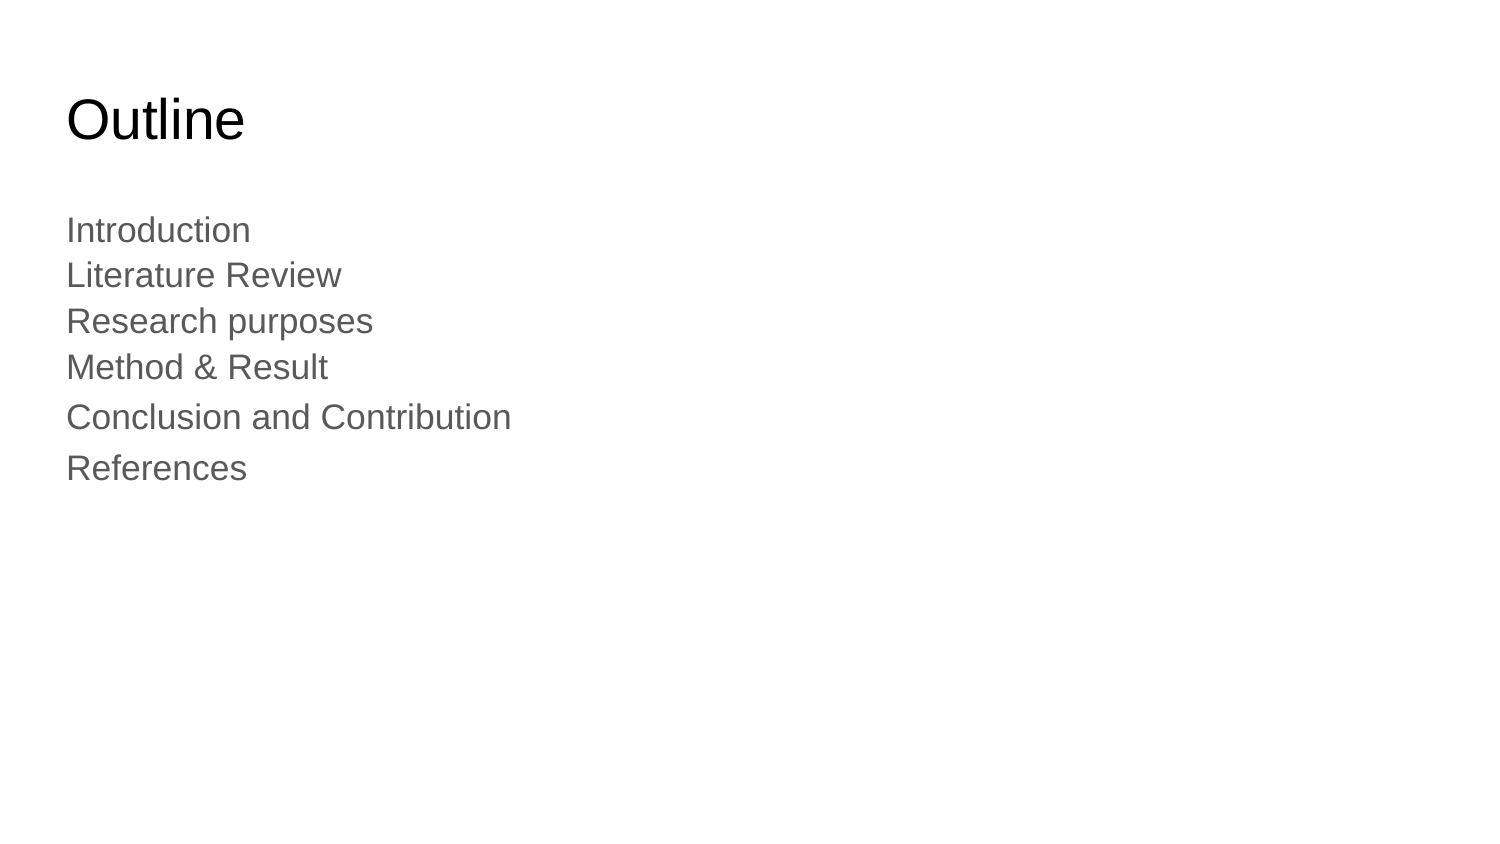

# Outline
Introduction
Literature Review
Research purposes
Method & Result
Conclusion and Contribution
References